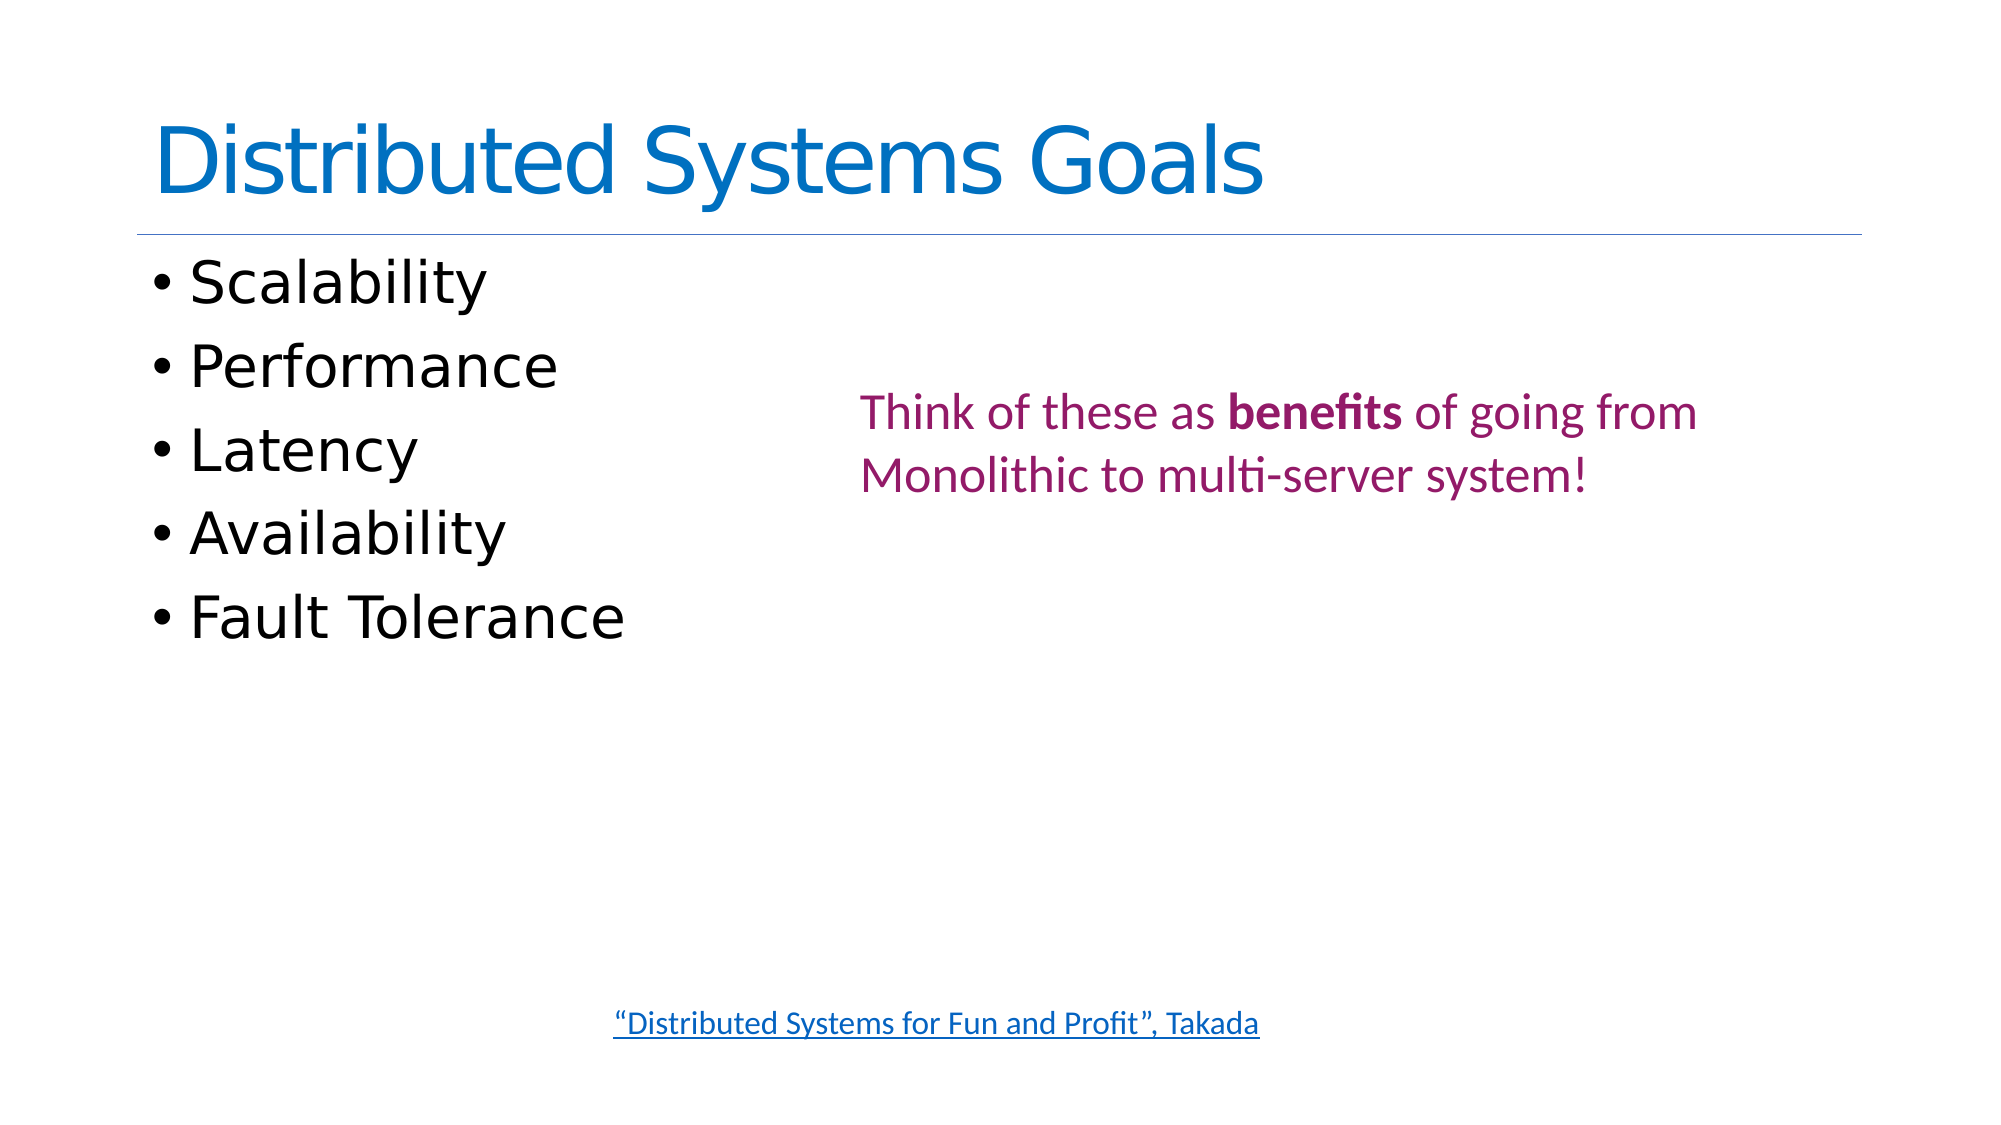

# Distributed Systems Goals
Scalability
Performance
Latency
Availability
Fault Tolerance
Think of these as benefits of going from Monolithic to multi-server system!
“Distributed Systems for Fun and Profit”, Takada